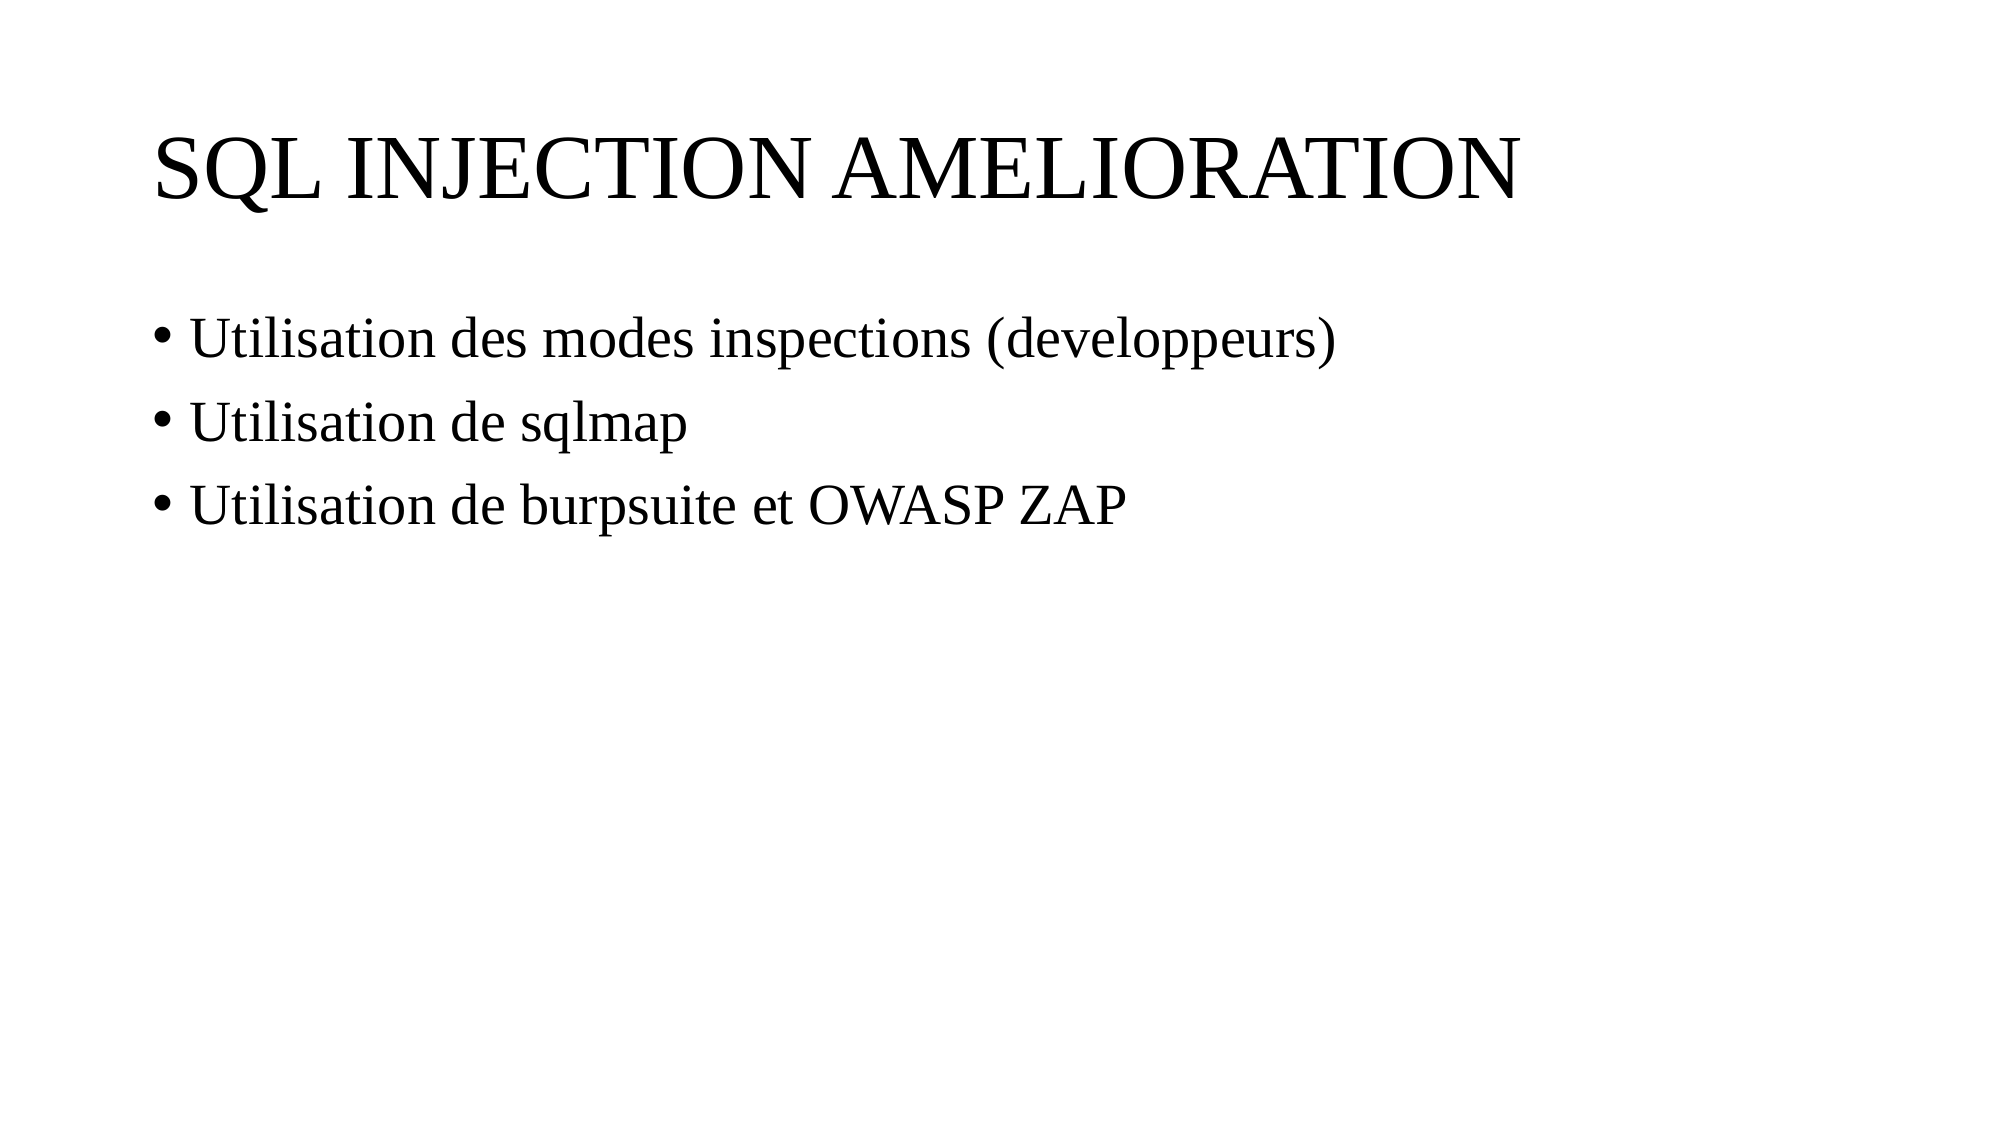

# SQL INJECTION AMELIORATION
Utilisation des modes inspections (developpeurs)
Utilisation de sqlmap
Utilisation de burpsuite et OWASP ZAP